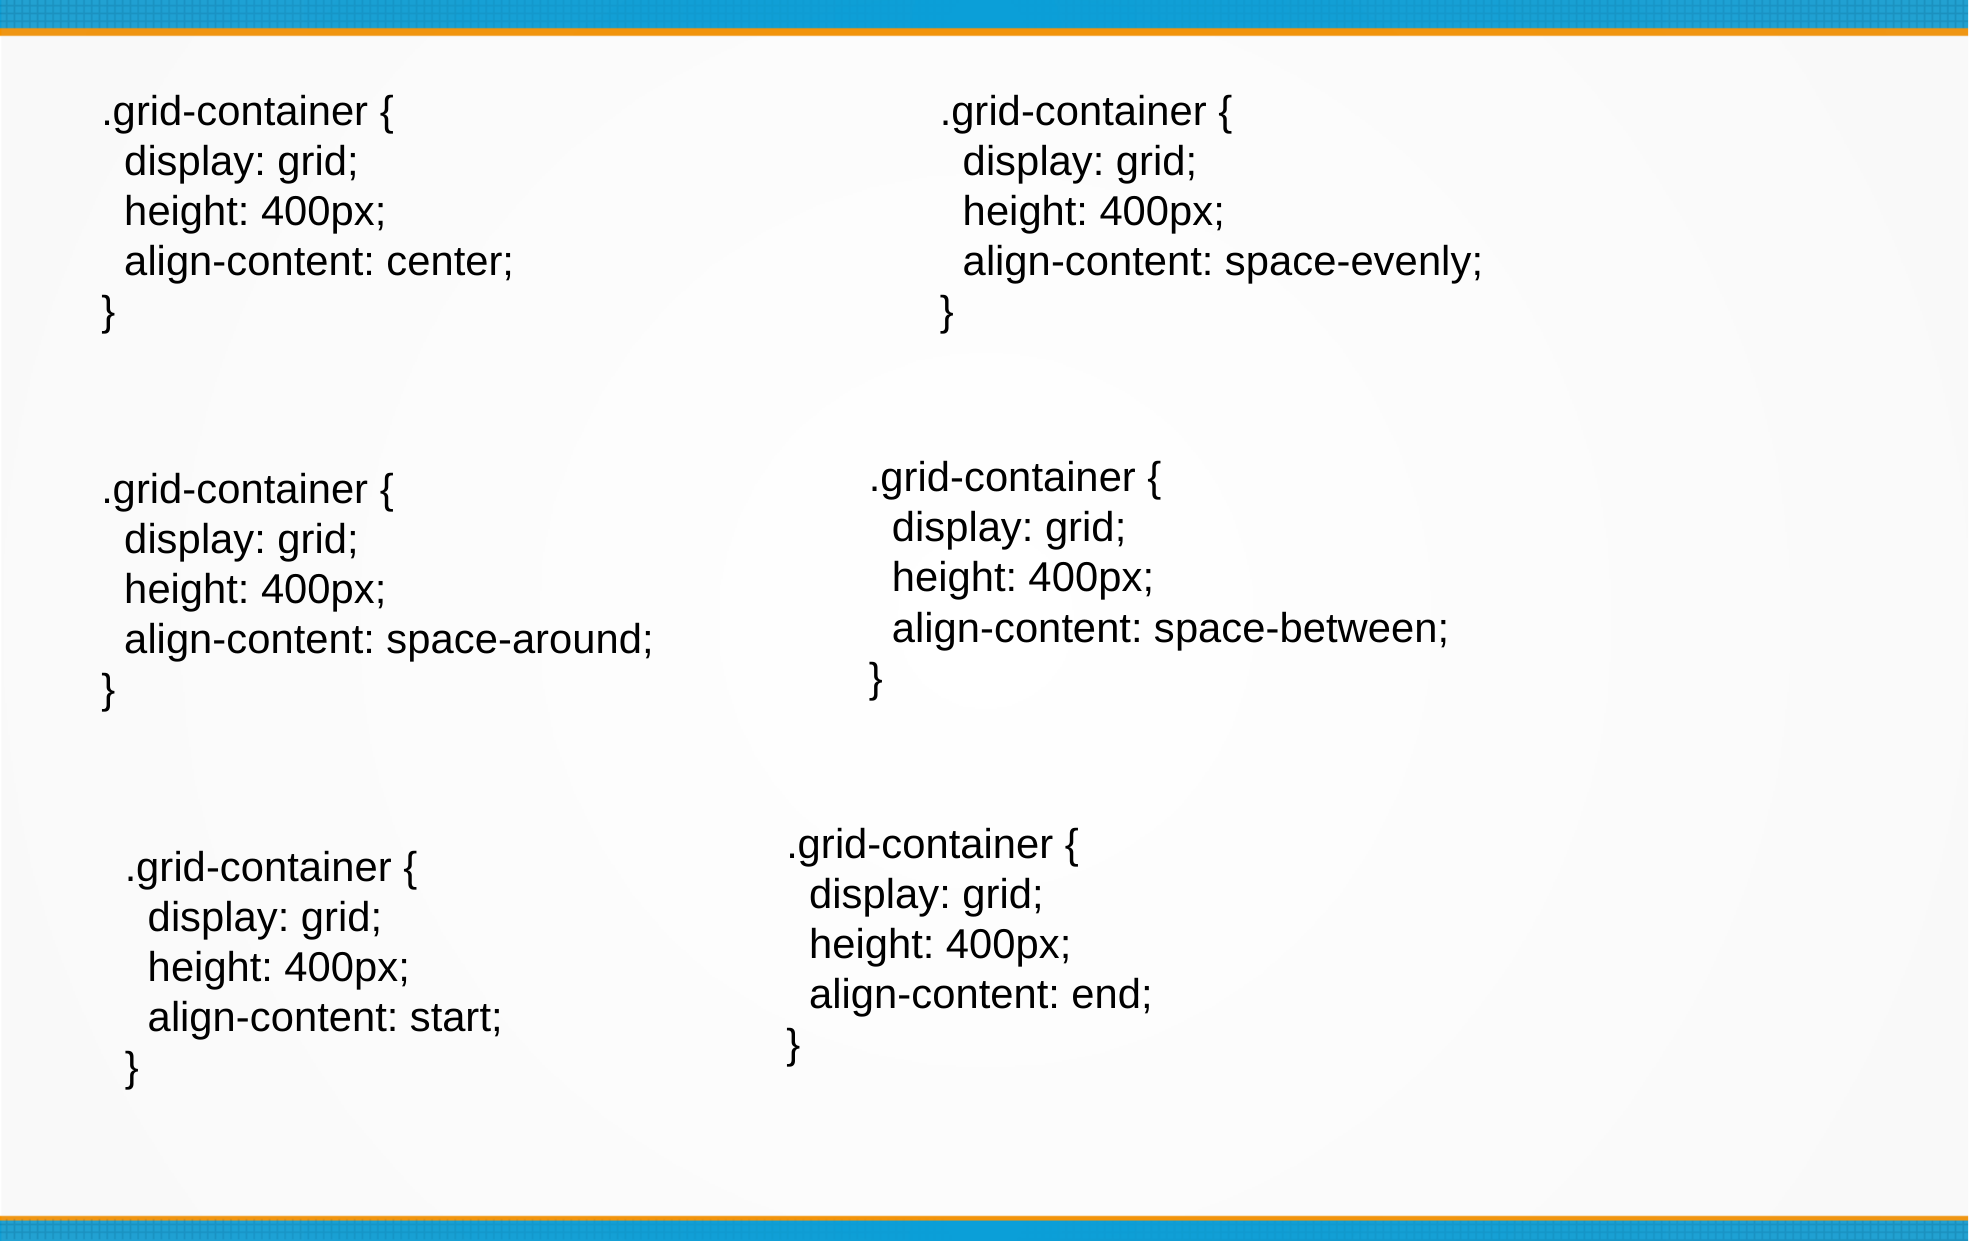

.grid-container {
  display: grid;
  height: 400px;
  align-content: center;
}
.grid-container {
  display: grid;
  height: 400px;
  align-content: space-evenly;
}
.grid-container {
  display: grid;
  height: 400px;
  align-content: space-between;
}
.grid-container {
  display: grid;
  height: 400px;
  align-content: space-around;
}
.grid-container {
  display: grid;
  height: 400px;
  align-content: end;
}
.grid-container {
  display: grid;
  height: 400px;
  align-content: start;
}